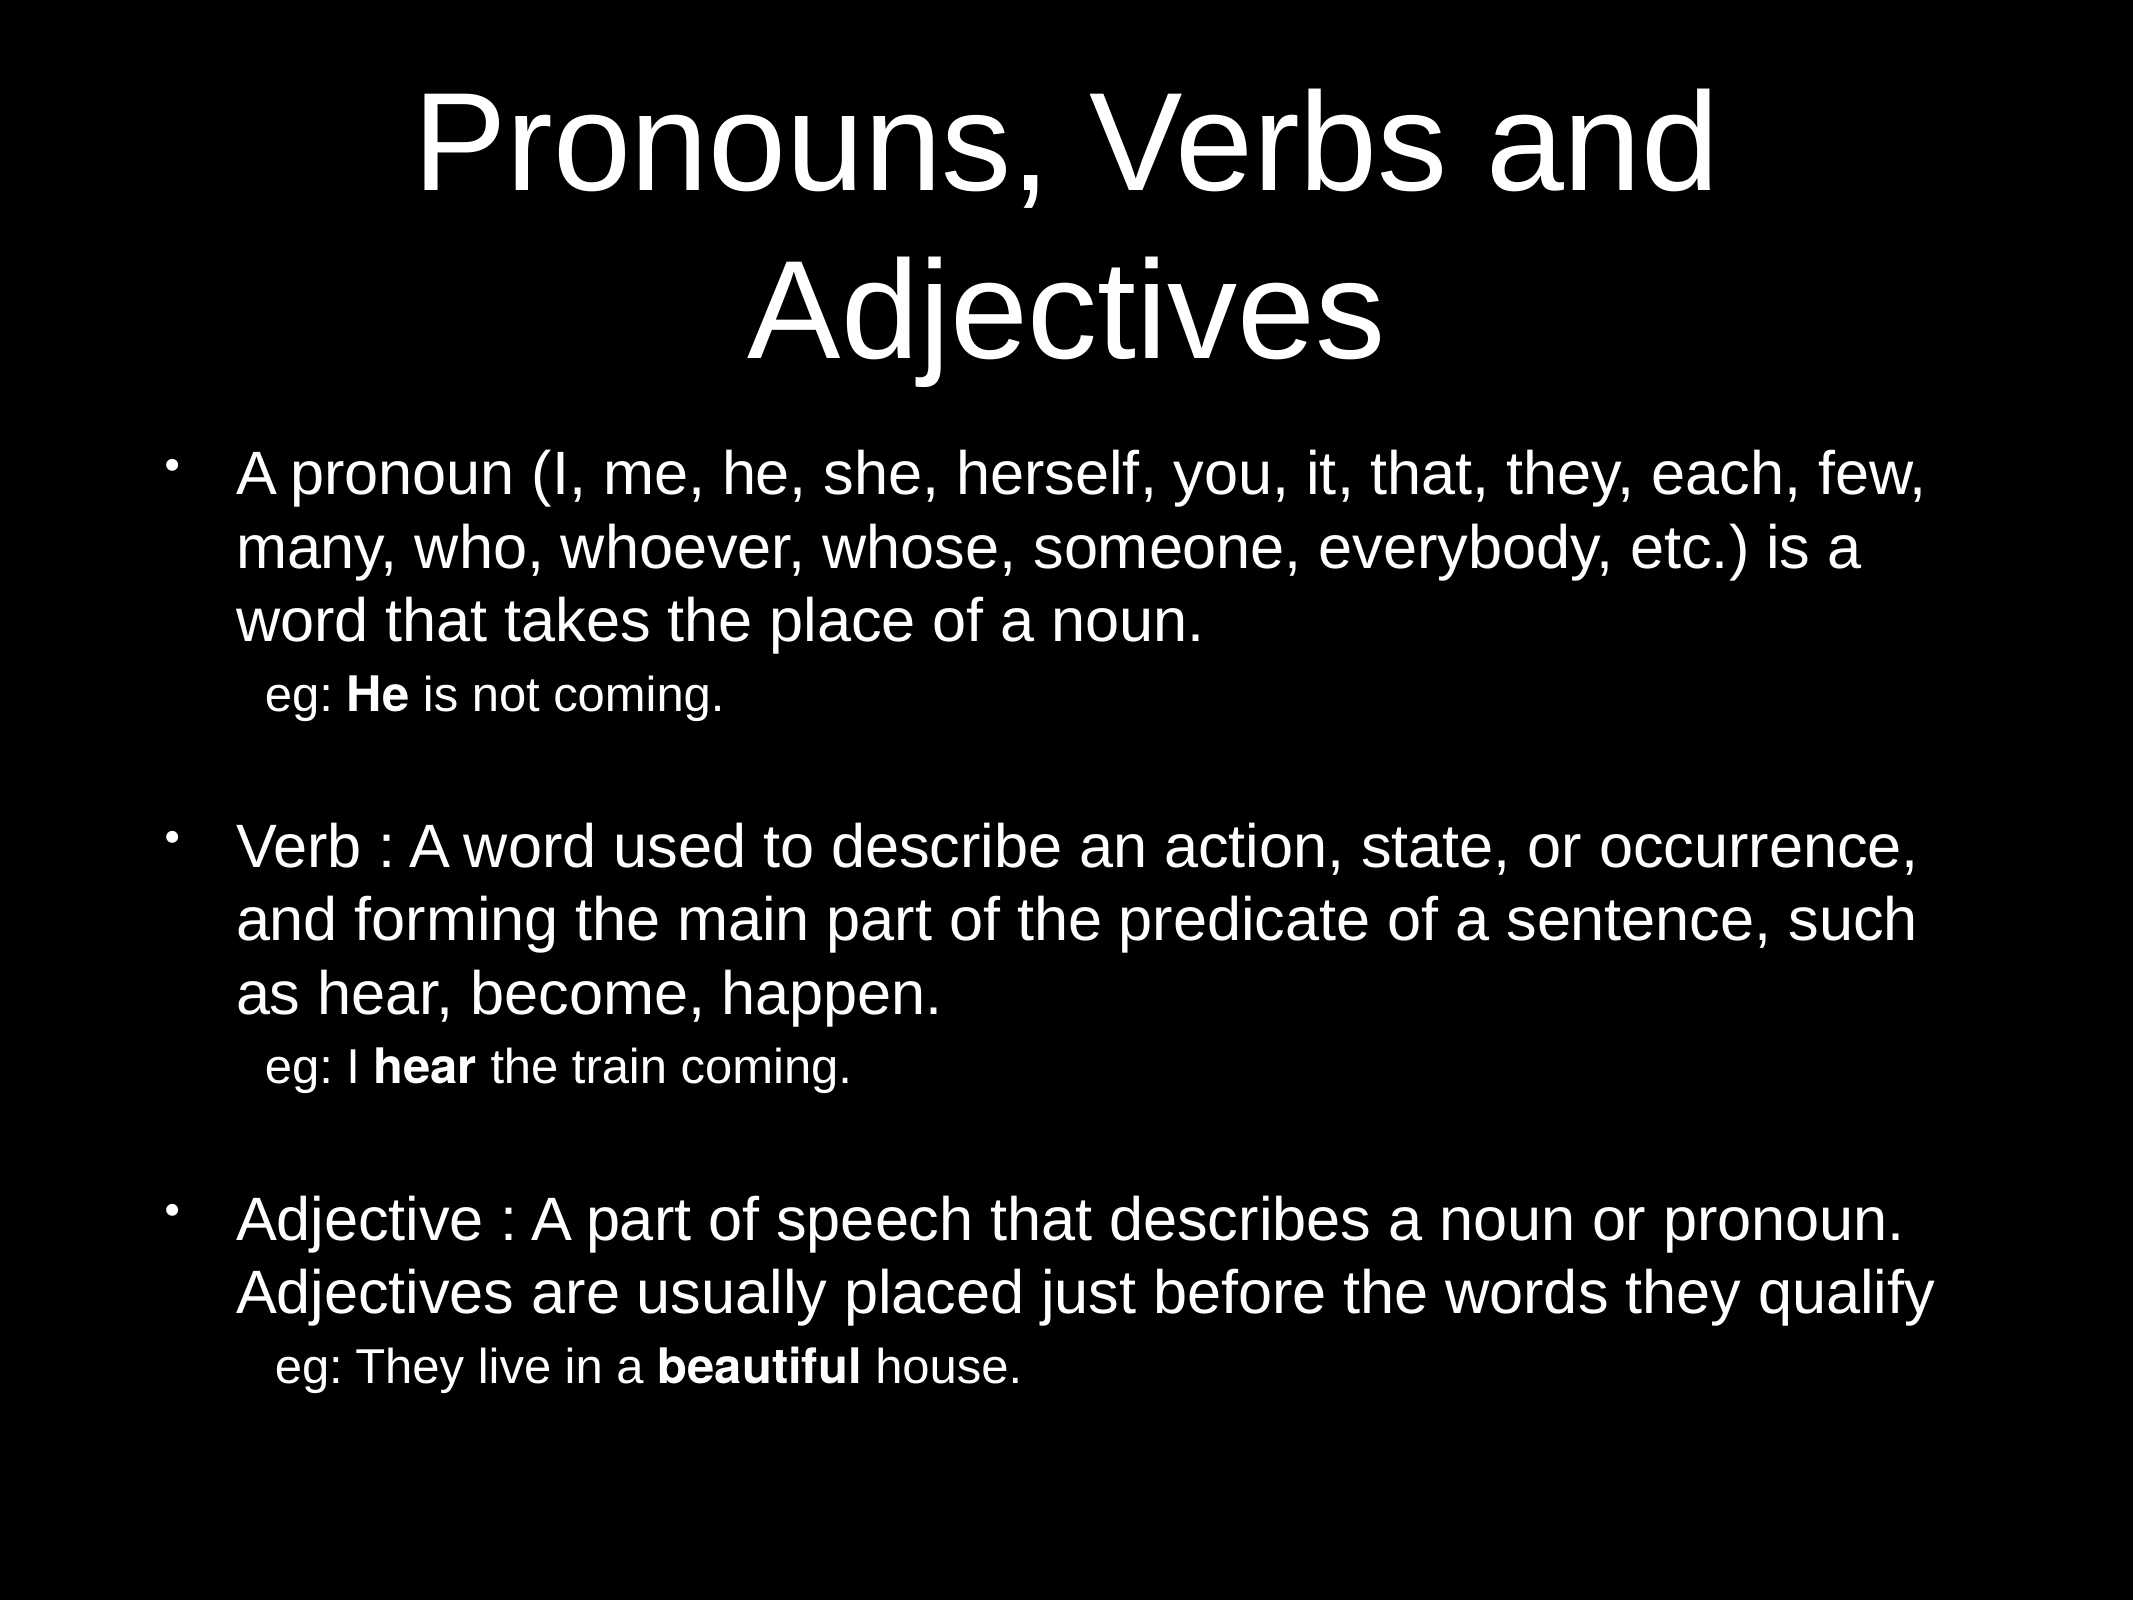

# Pronouns, Verbs and Adjectives
A pronoun (I, me, he, she, herself, you, it, that, they, each, few, many, who, whoever, whose, someone, everybody, etc.) is a word that takes the place of a noun.
  eg: He is not coming.
Verb : A word used to describe an action, state, or occurrence, and forming the main part of the predicate of a sentence, such as hear, become, happen.
  eg: I hear the train coming.
Adjective : A part of speech that describes a noun or pronoun. Adjectives are usually placed just before the words they qualify
eg: They live in a beautiful house.